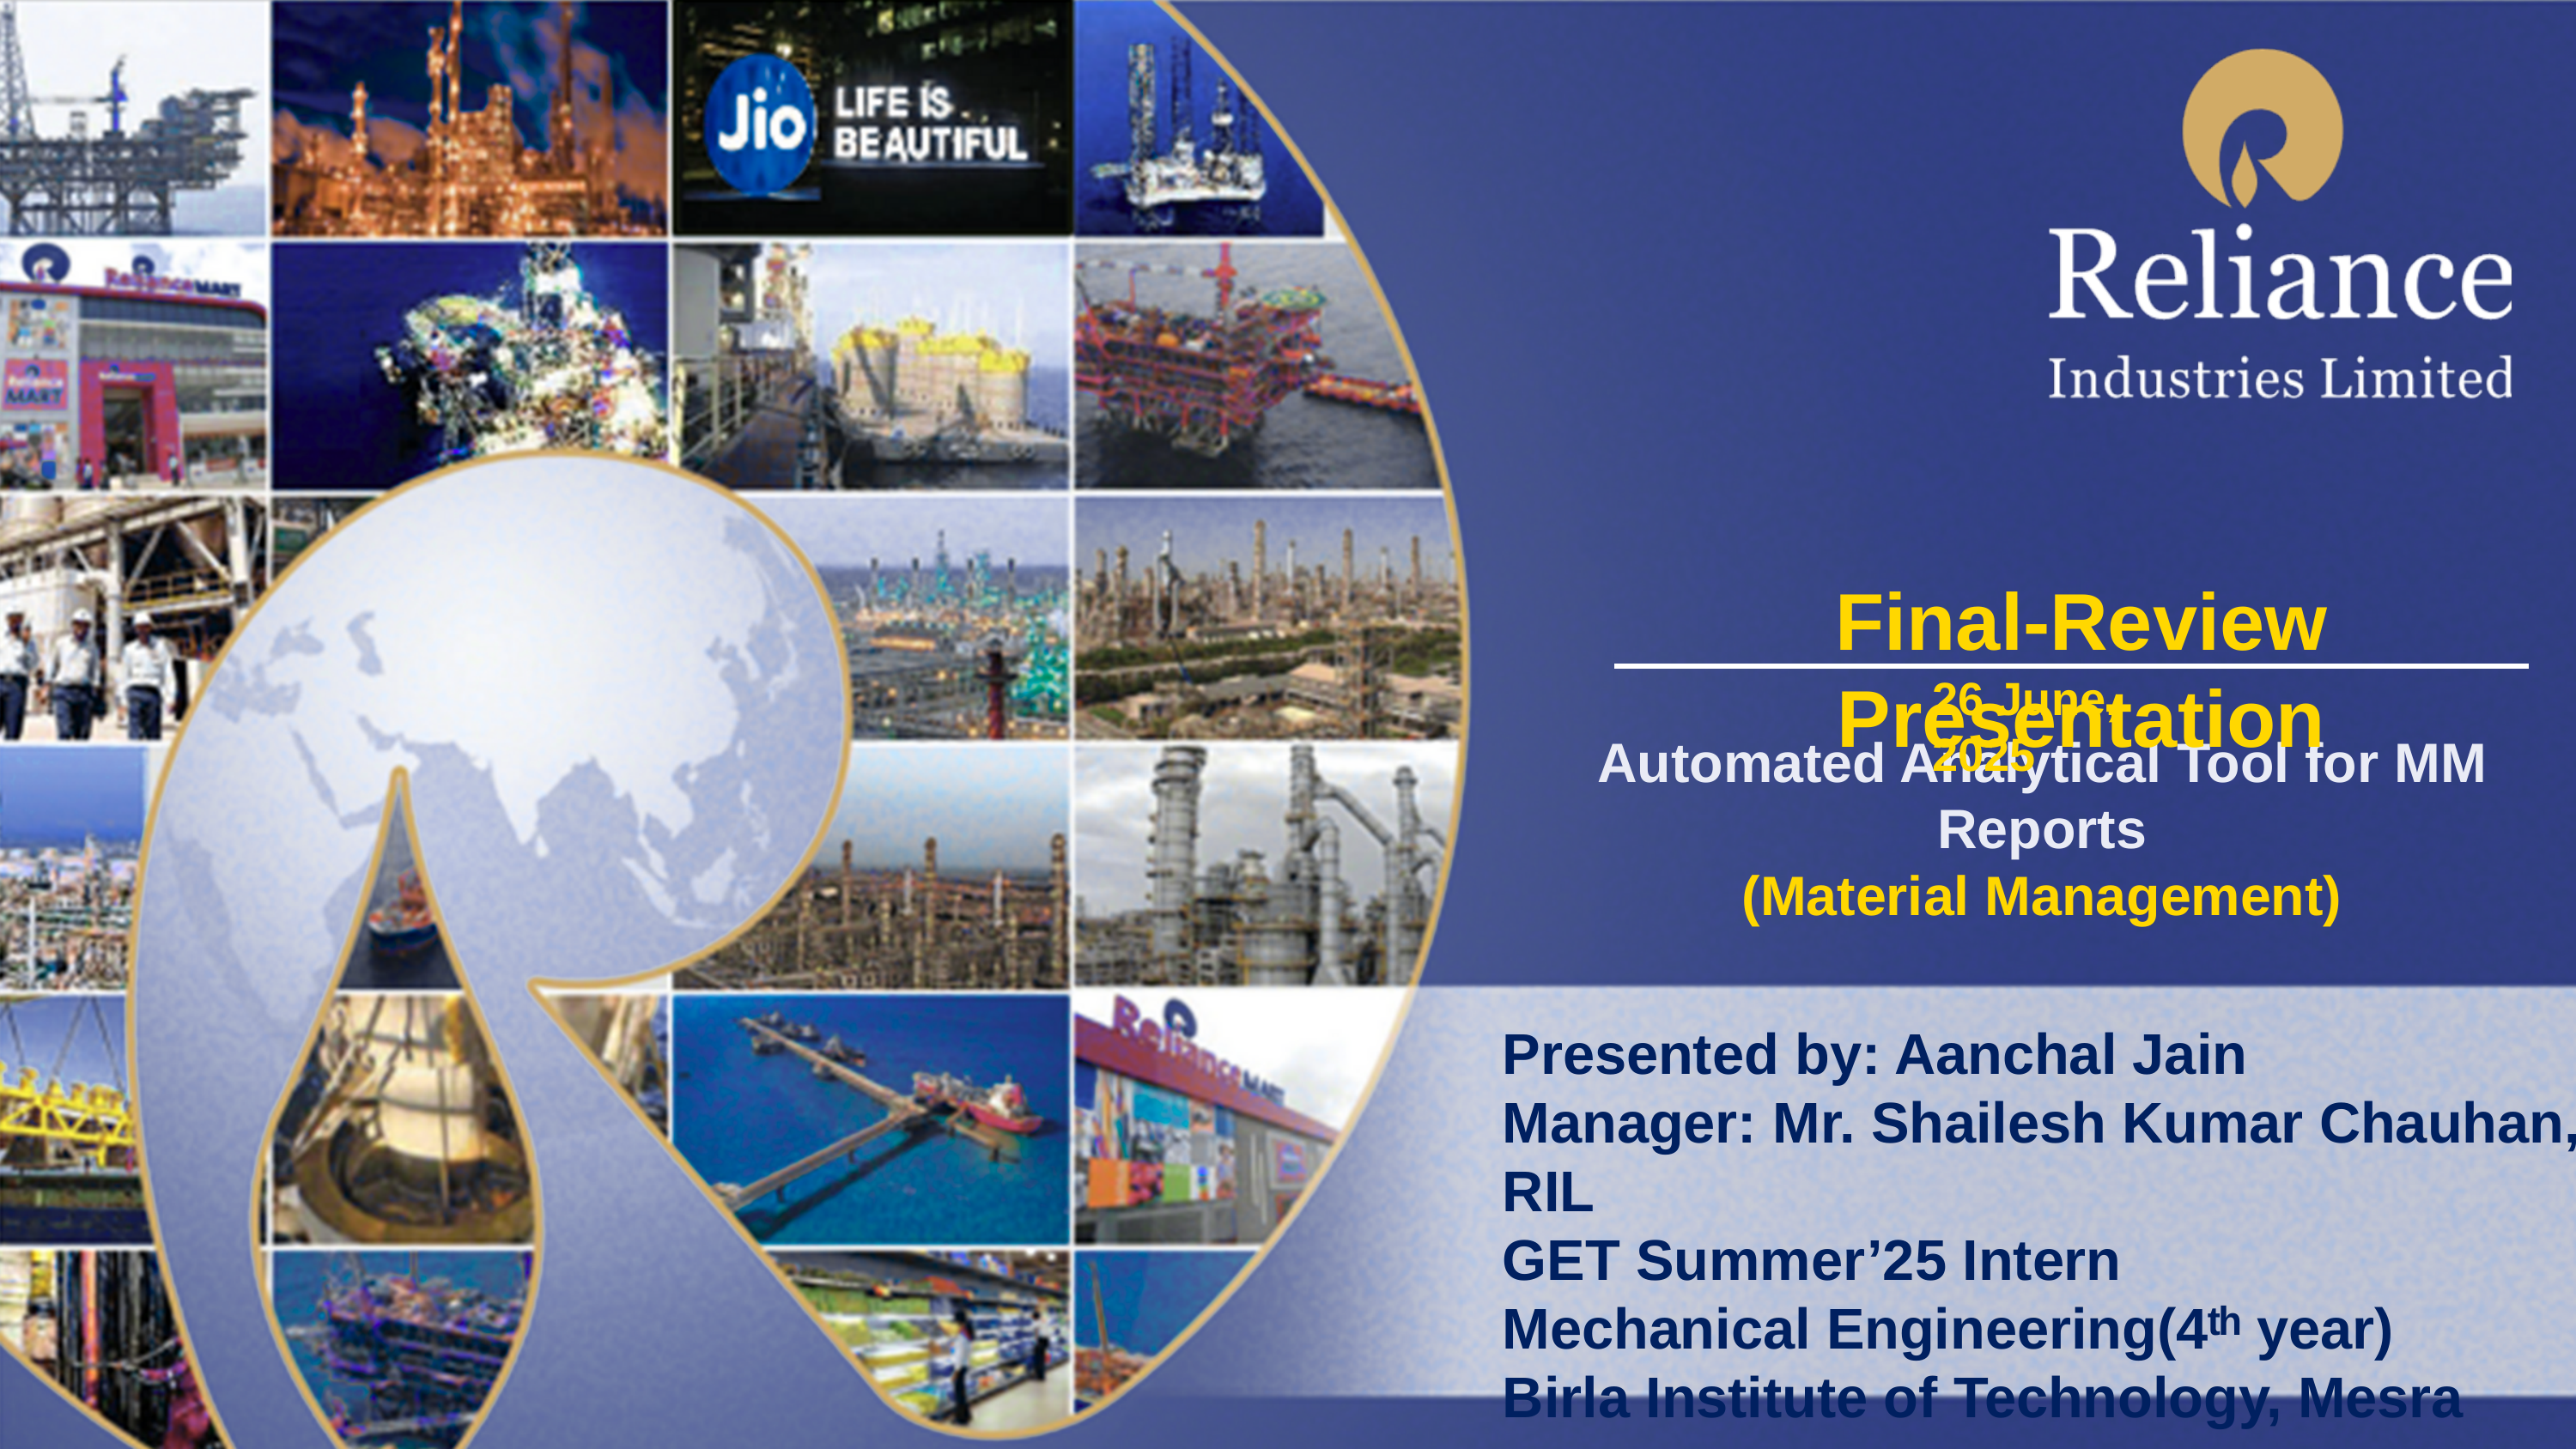

Final-Review Presentation

26 June, 2025

Automated Analytical Tool for MM Reports
(Material Management)
Presented by: Aanchal Jain
Manager: Mr. Shailesh Kumar Chauhan, RIL
GET Summer’25 Intern
Mechanical Engineering(4ᵗʰ year)
Birla Institute of Technology, Mesra